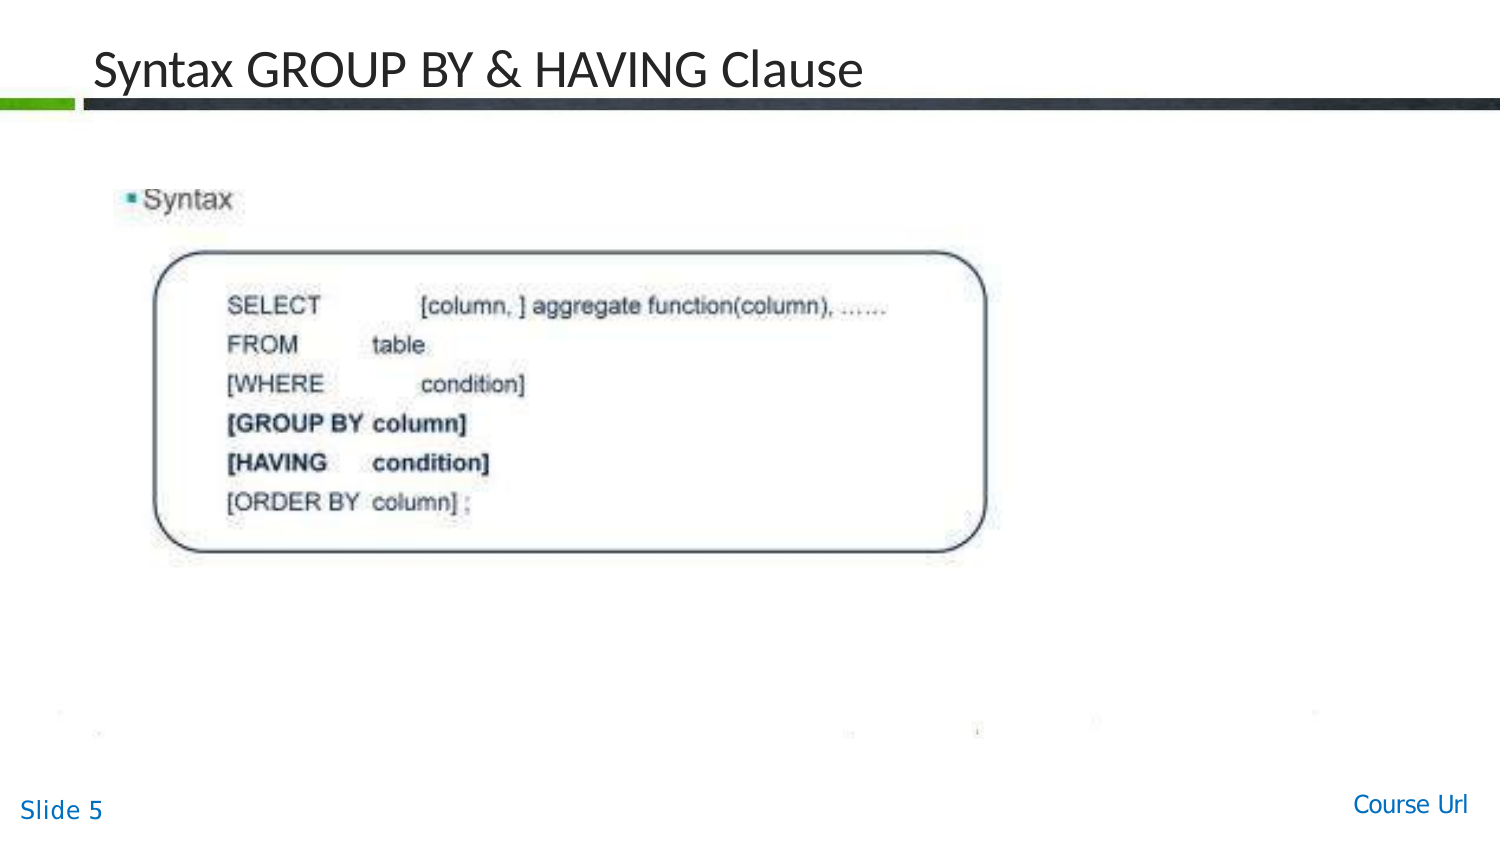

# Syntax GROUP BY & HAVING Clause

Course Url
Slide 5